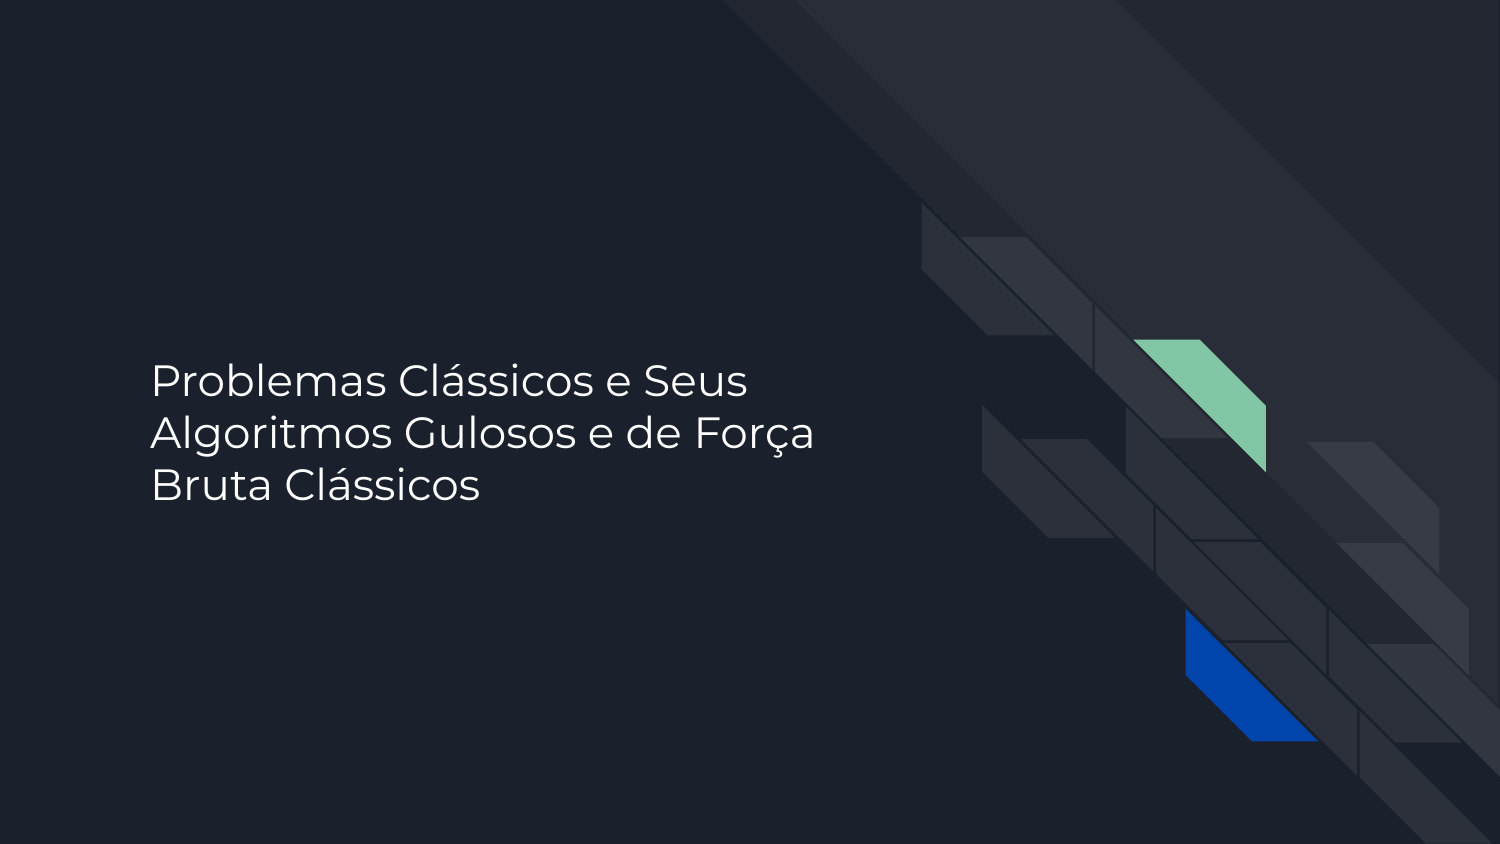

# Problemas Clássicos e Seus Algoritmos Gulosos e de Força Bruta Clássicos